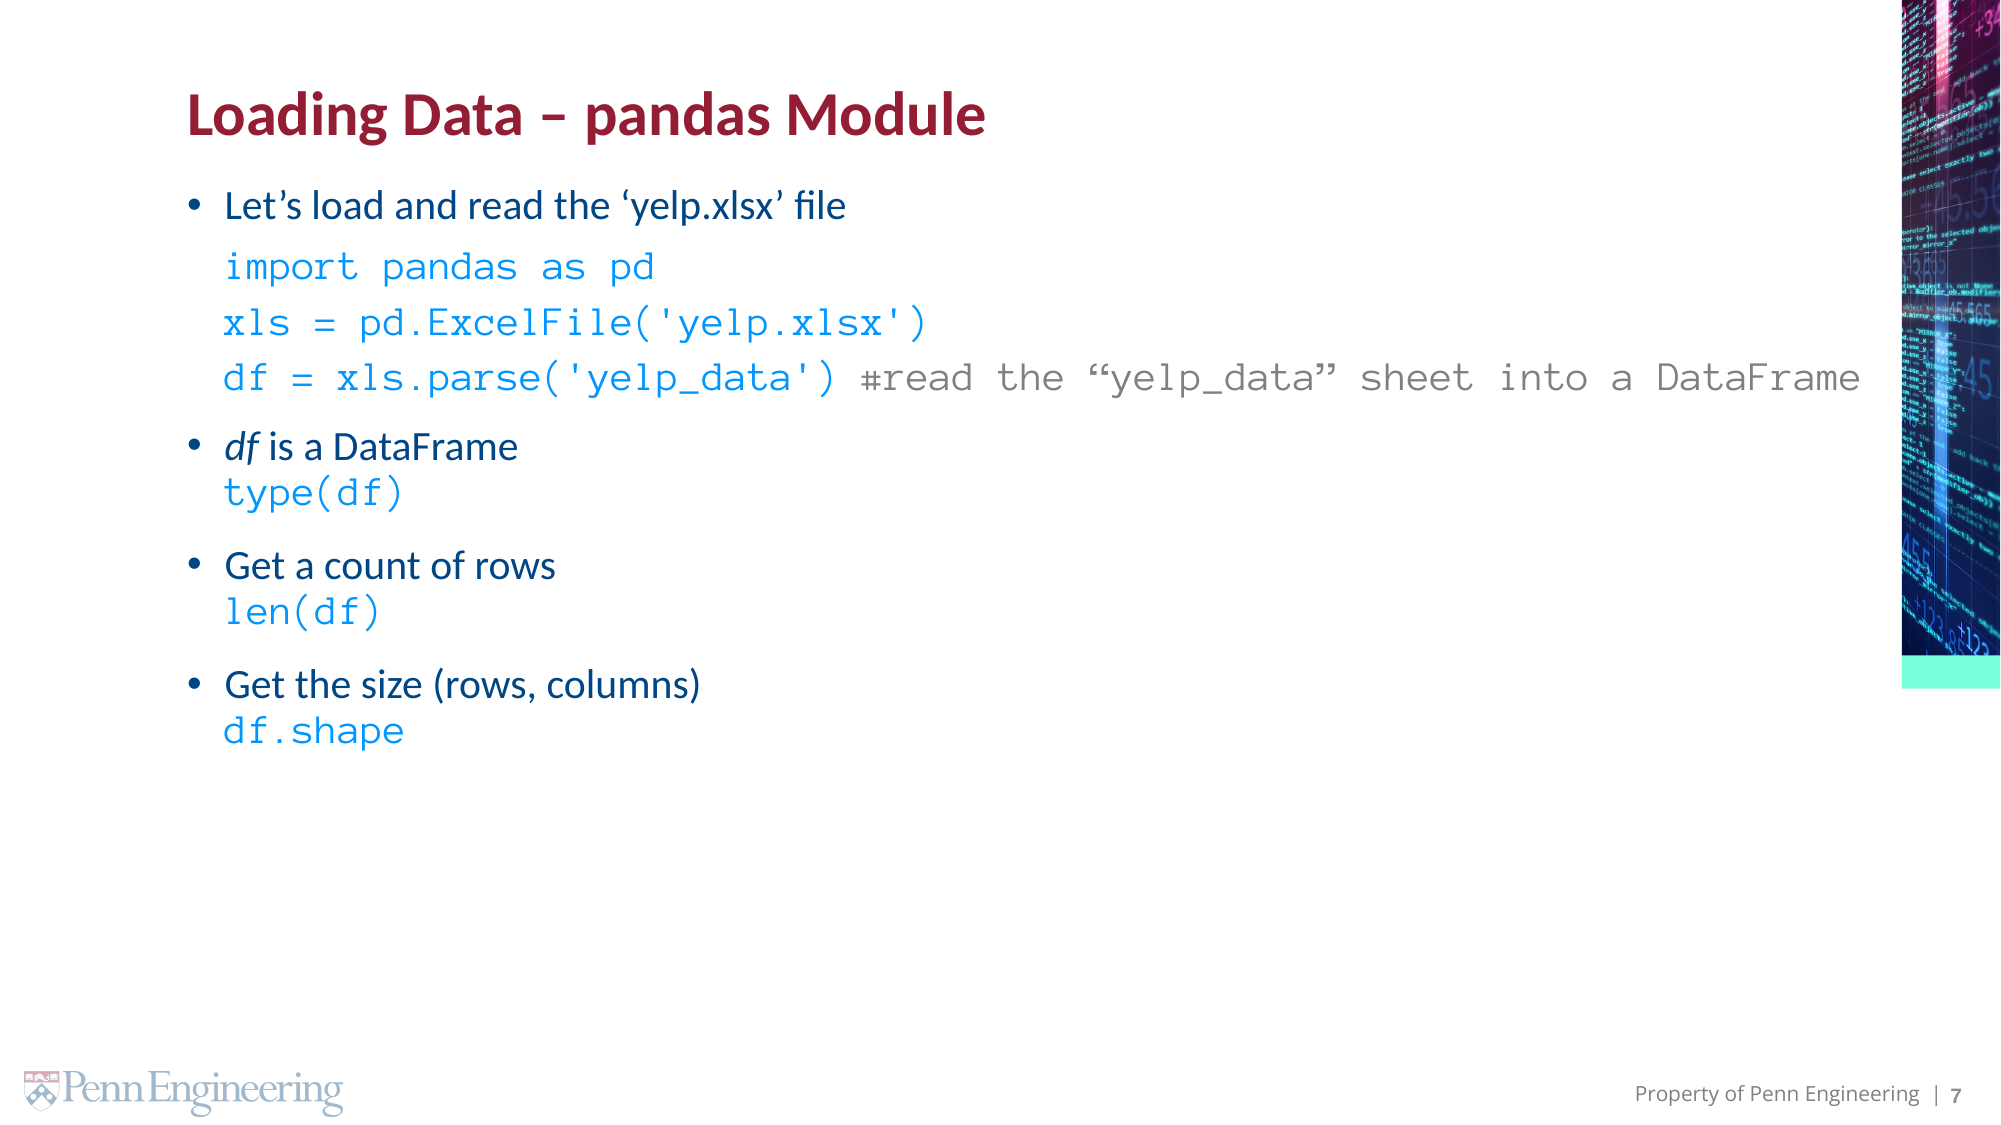

# Loading Data – pandas Module
Let’s load and read the ‘yelp.xlsx’ file
import pandas as pd
xls = pd.ExcelFile('yelp.xlsx')
df = xls.parse('yelp_data') #read the “yelp_data” sheet into a DataFrame
df is a DataFrame
type(df)
Get a count of rows
len(df)
Get the size (rows, columns)
df.shape

7